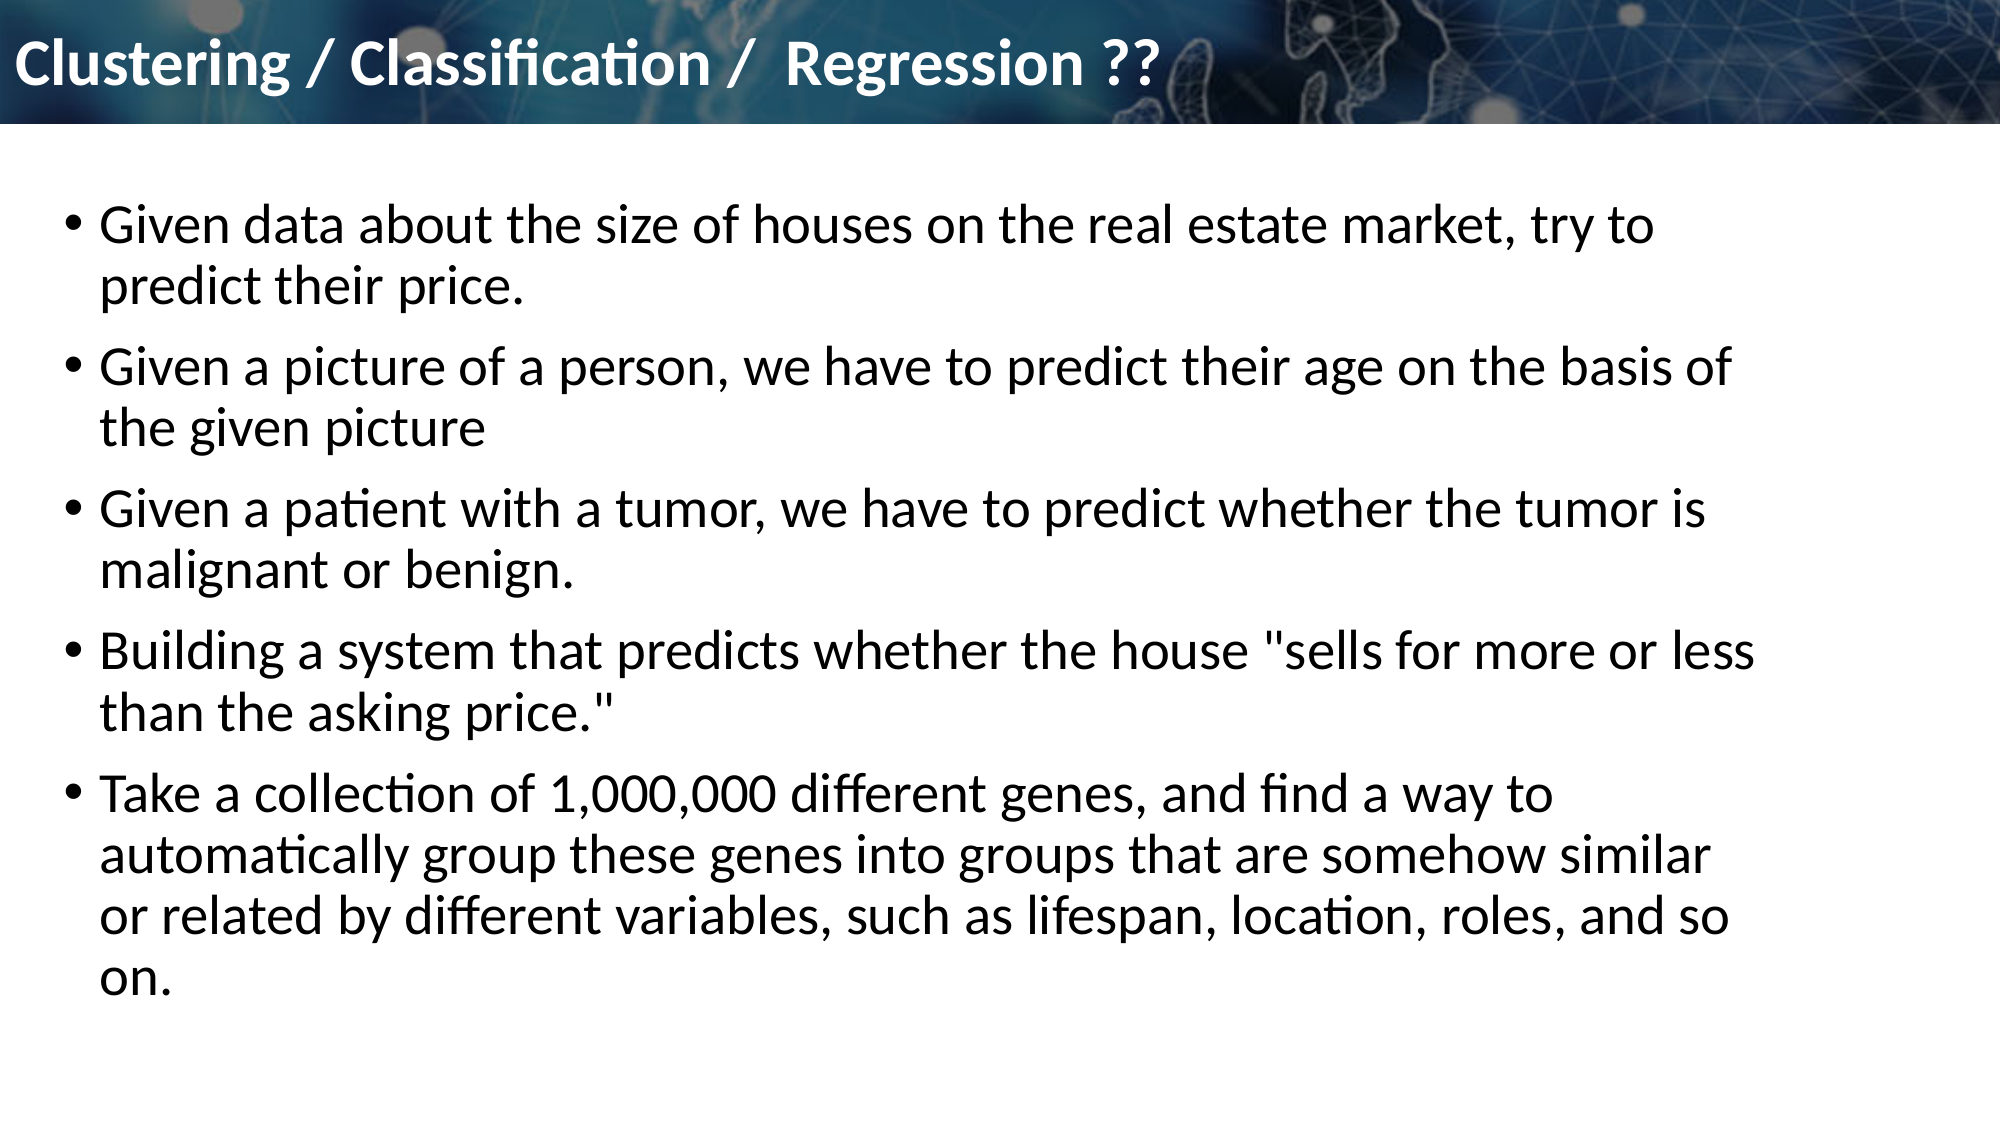

# Clustering / Classification /  Regression ??
Given data about the size of houses on the real estate market, try to predict their price.
Given a picture of a person, we have to predict their age on the basis of the given picture
Given a patient with a tumor, we have to predict whether the tumor is malignant or benign.
Building a system that predicts whether the house "sells for more or less than the asking price."
Take a collection of 1,000,000 different genes, and find a way to automatically group these genes into groups that are somehow similar or related by different variables, such as lifespan, location, roles, and so on.